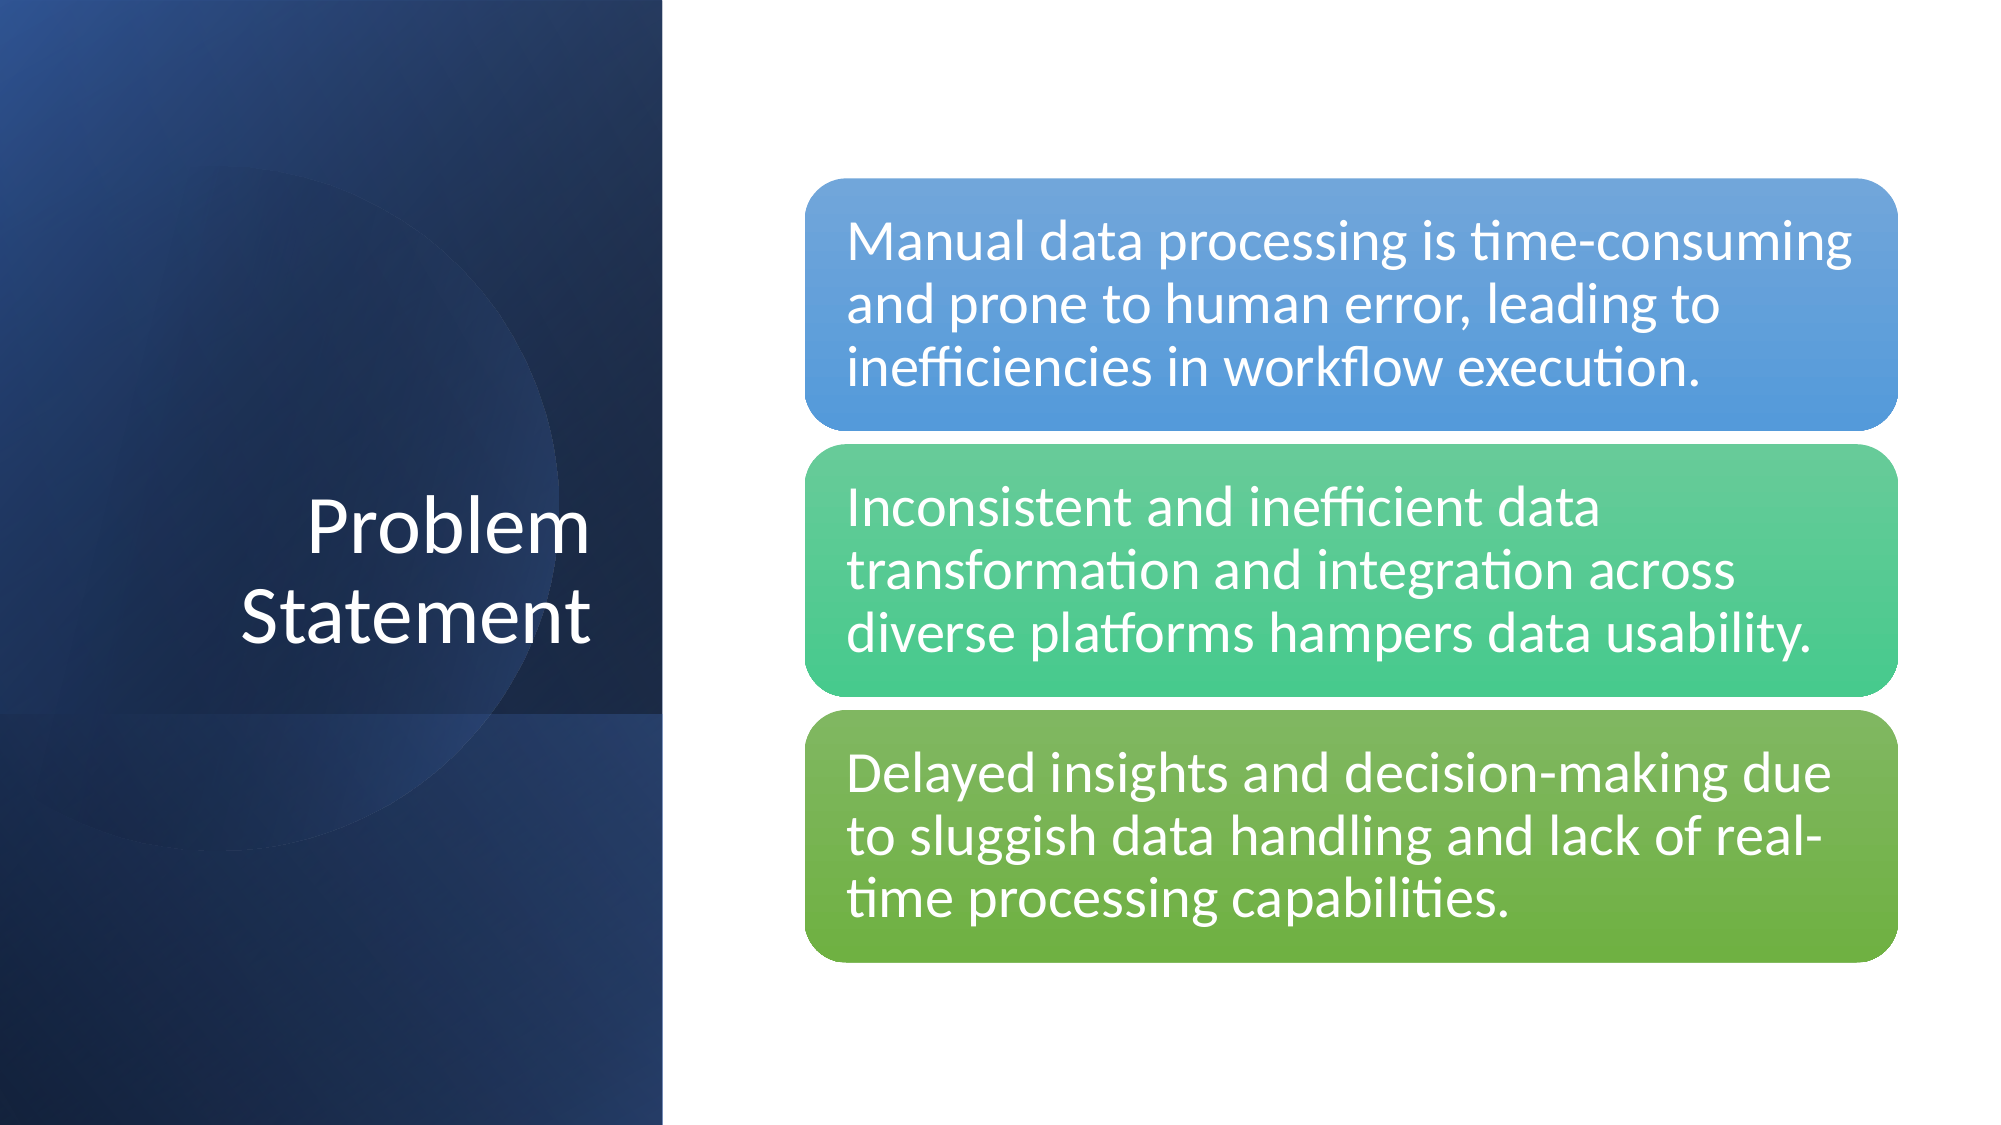

Manual data processing is time-consuming and prone to human error, leading to inefficiencies in workflow execution.
Inconsistent and inefficient data transformation and integration across diverse platforms hampers data usability.
Delayed insights and decision-making due to sluggish data handling and lack of real-time processing capabilities.

# Problem Statement